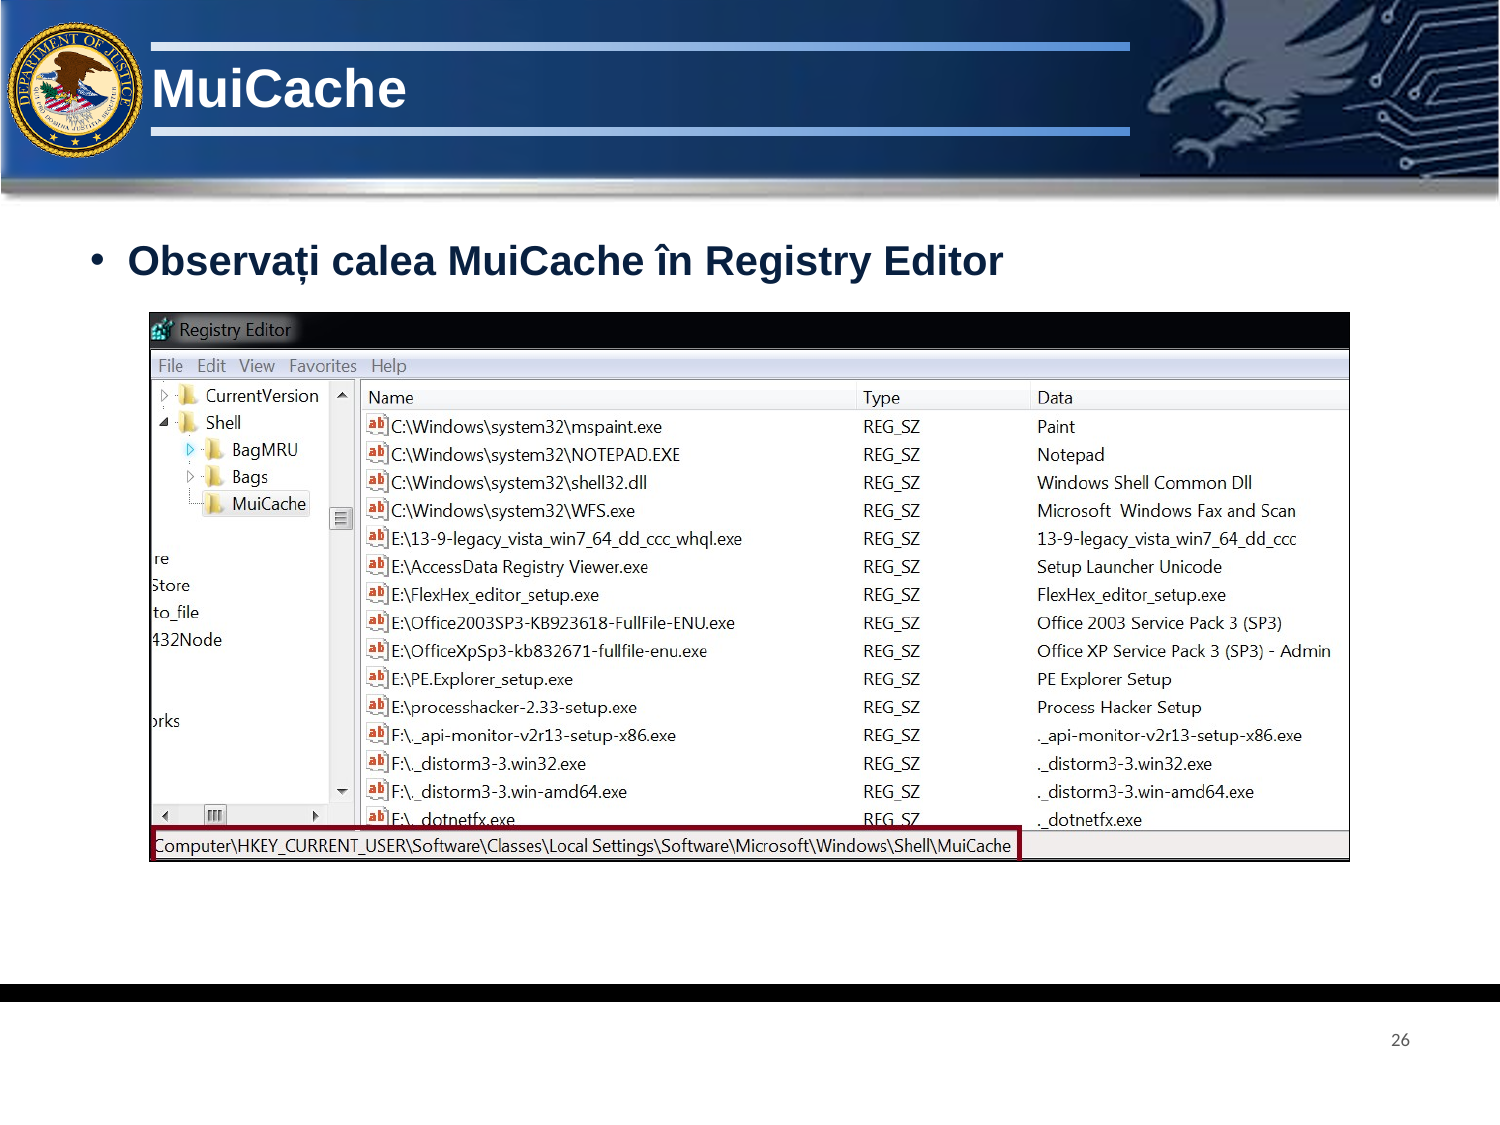

# MuiCache
Observați calea MuiCache în Registry Editor

26